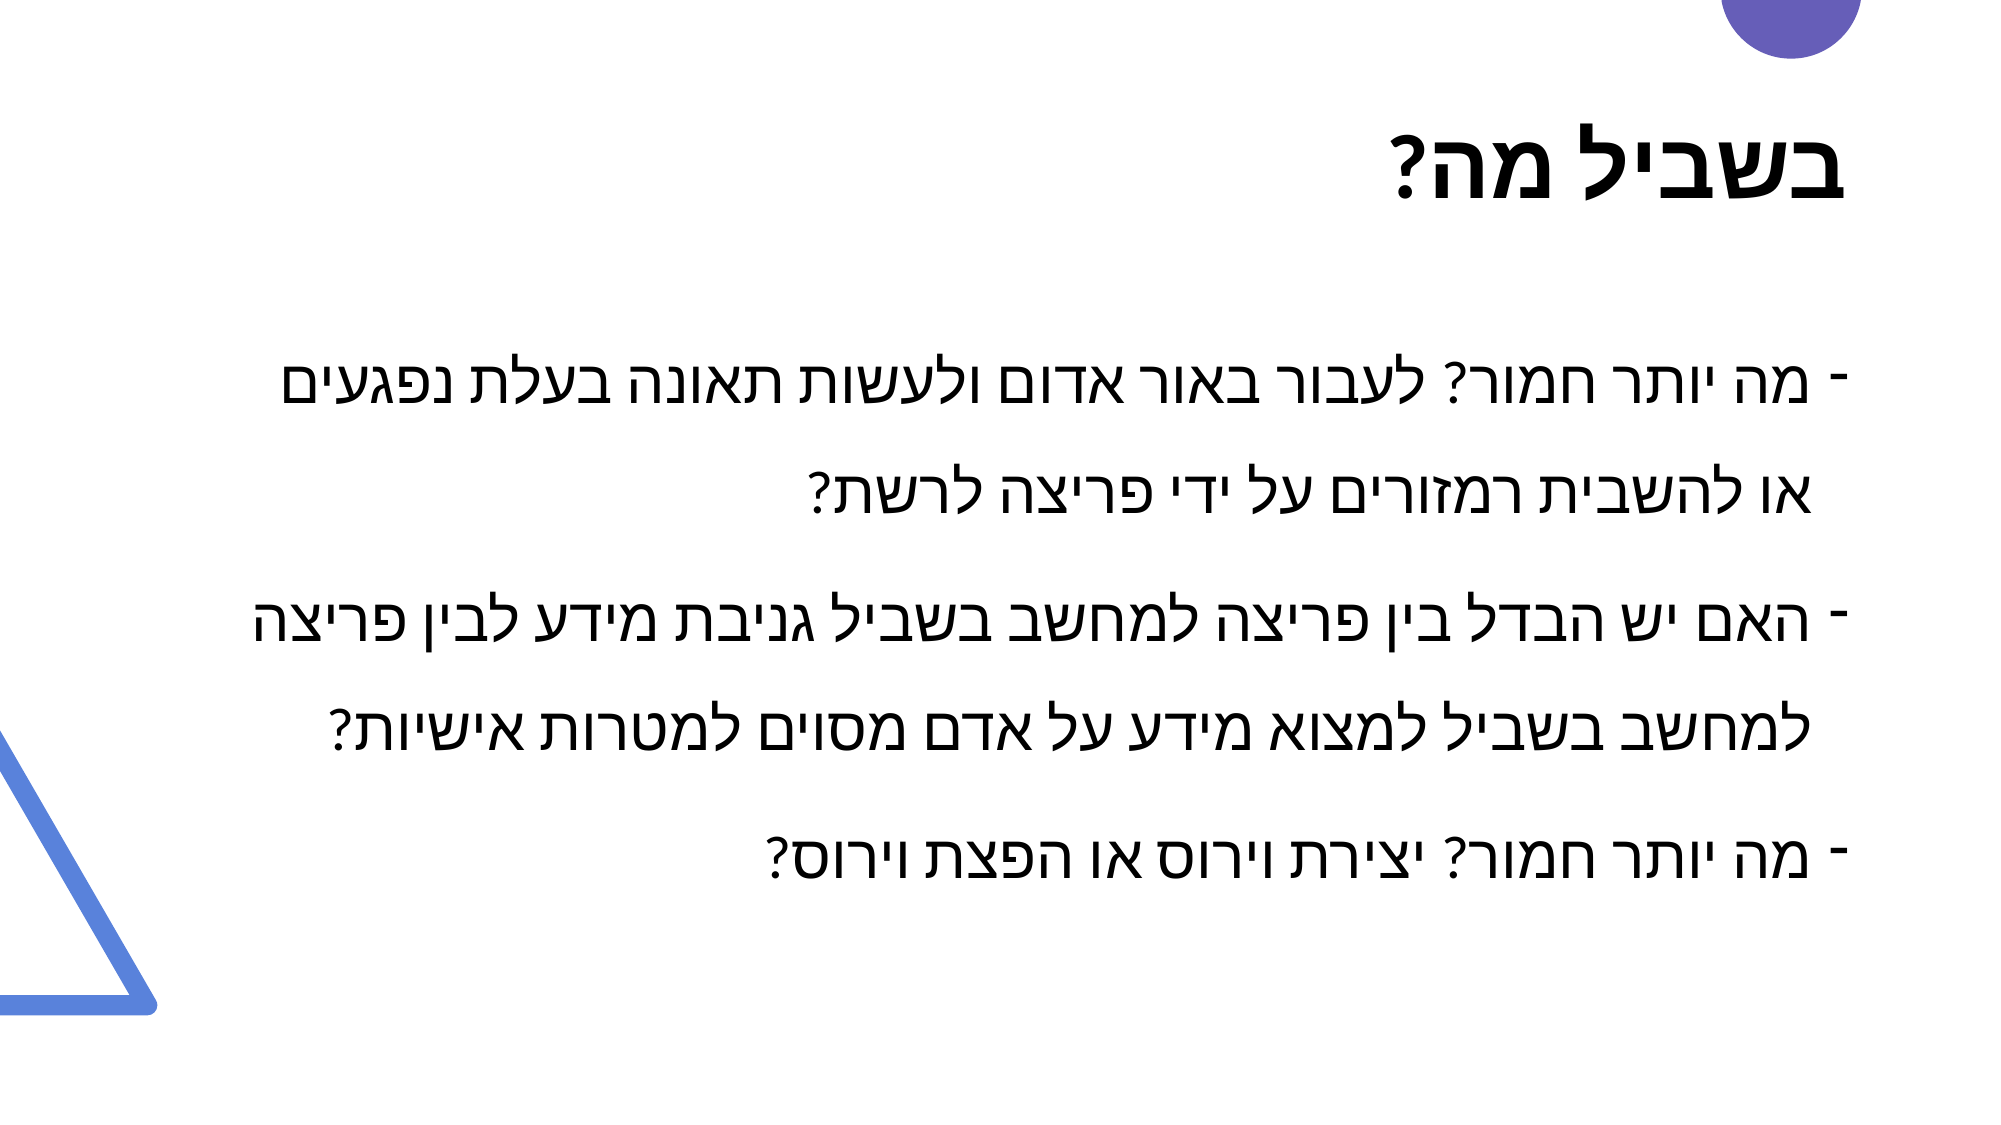

# בשביל מה?
מה יותר חמור? לעבור באור אדום ולעשות תאונה בעלת נפגעים או להשבית רמזורים על ידי פריצה לרשת?
האם יש הבדל בין פריצה למחשב בשביל גניבת מידע לבין פריצה למחשב בשביל למצוא מידע על אדם מסוים למטרות אישיות?
מה יותר חמור? יצירת וירוס או הפצת וירוס?